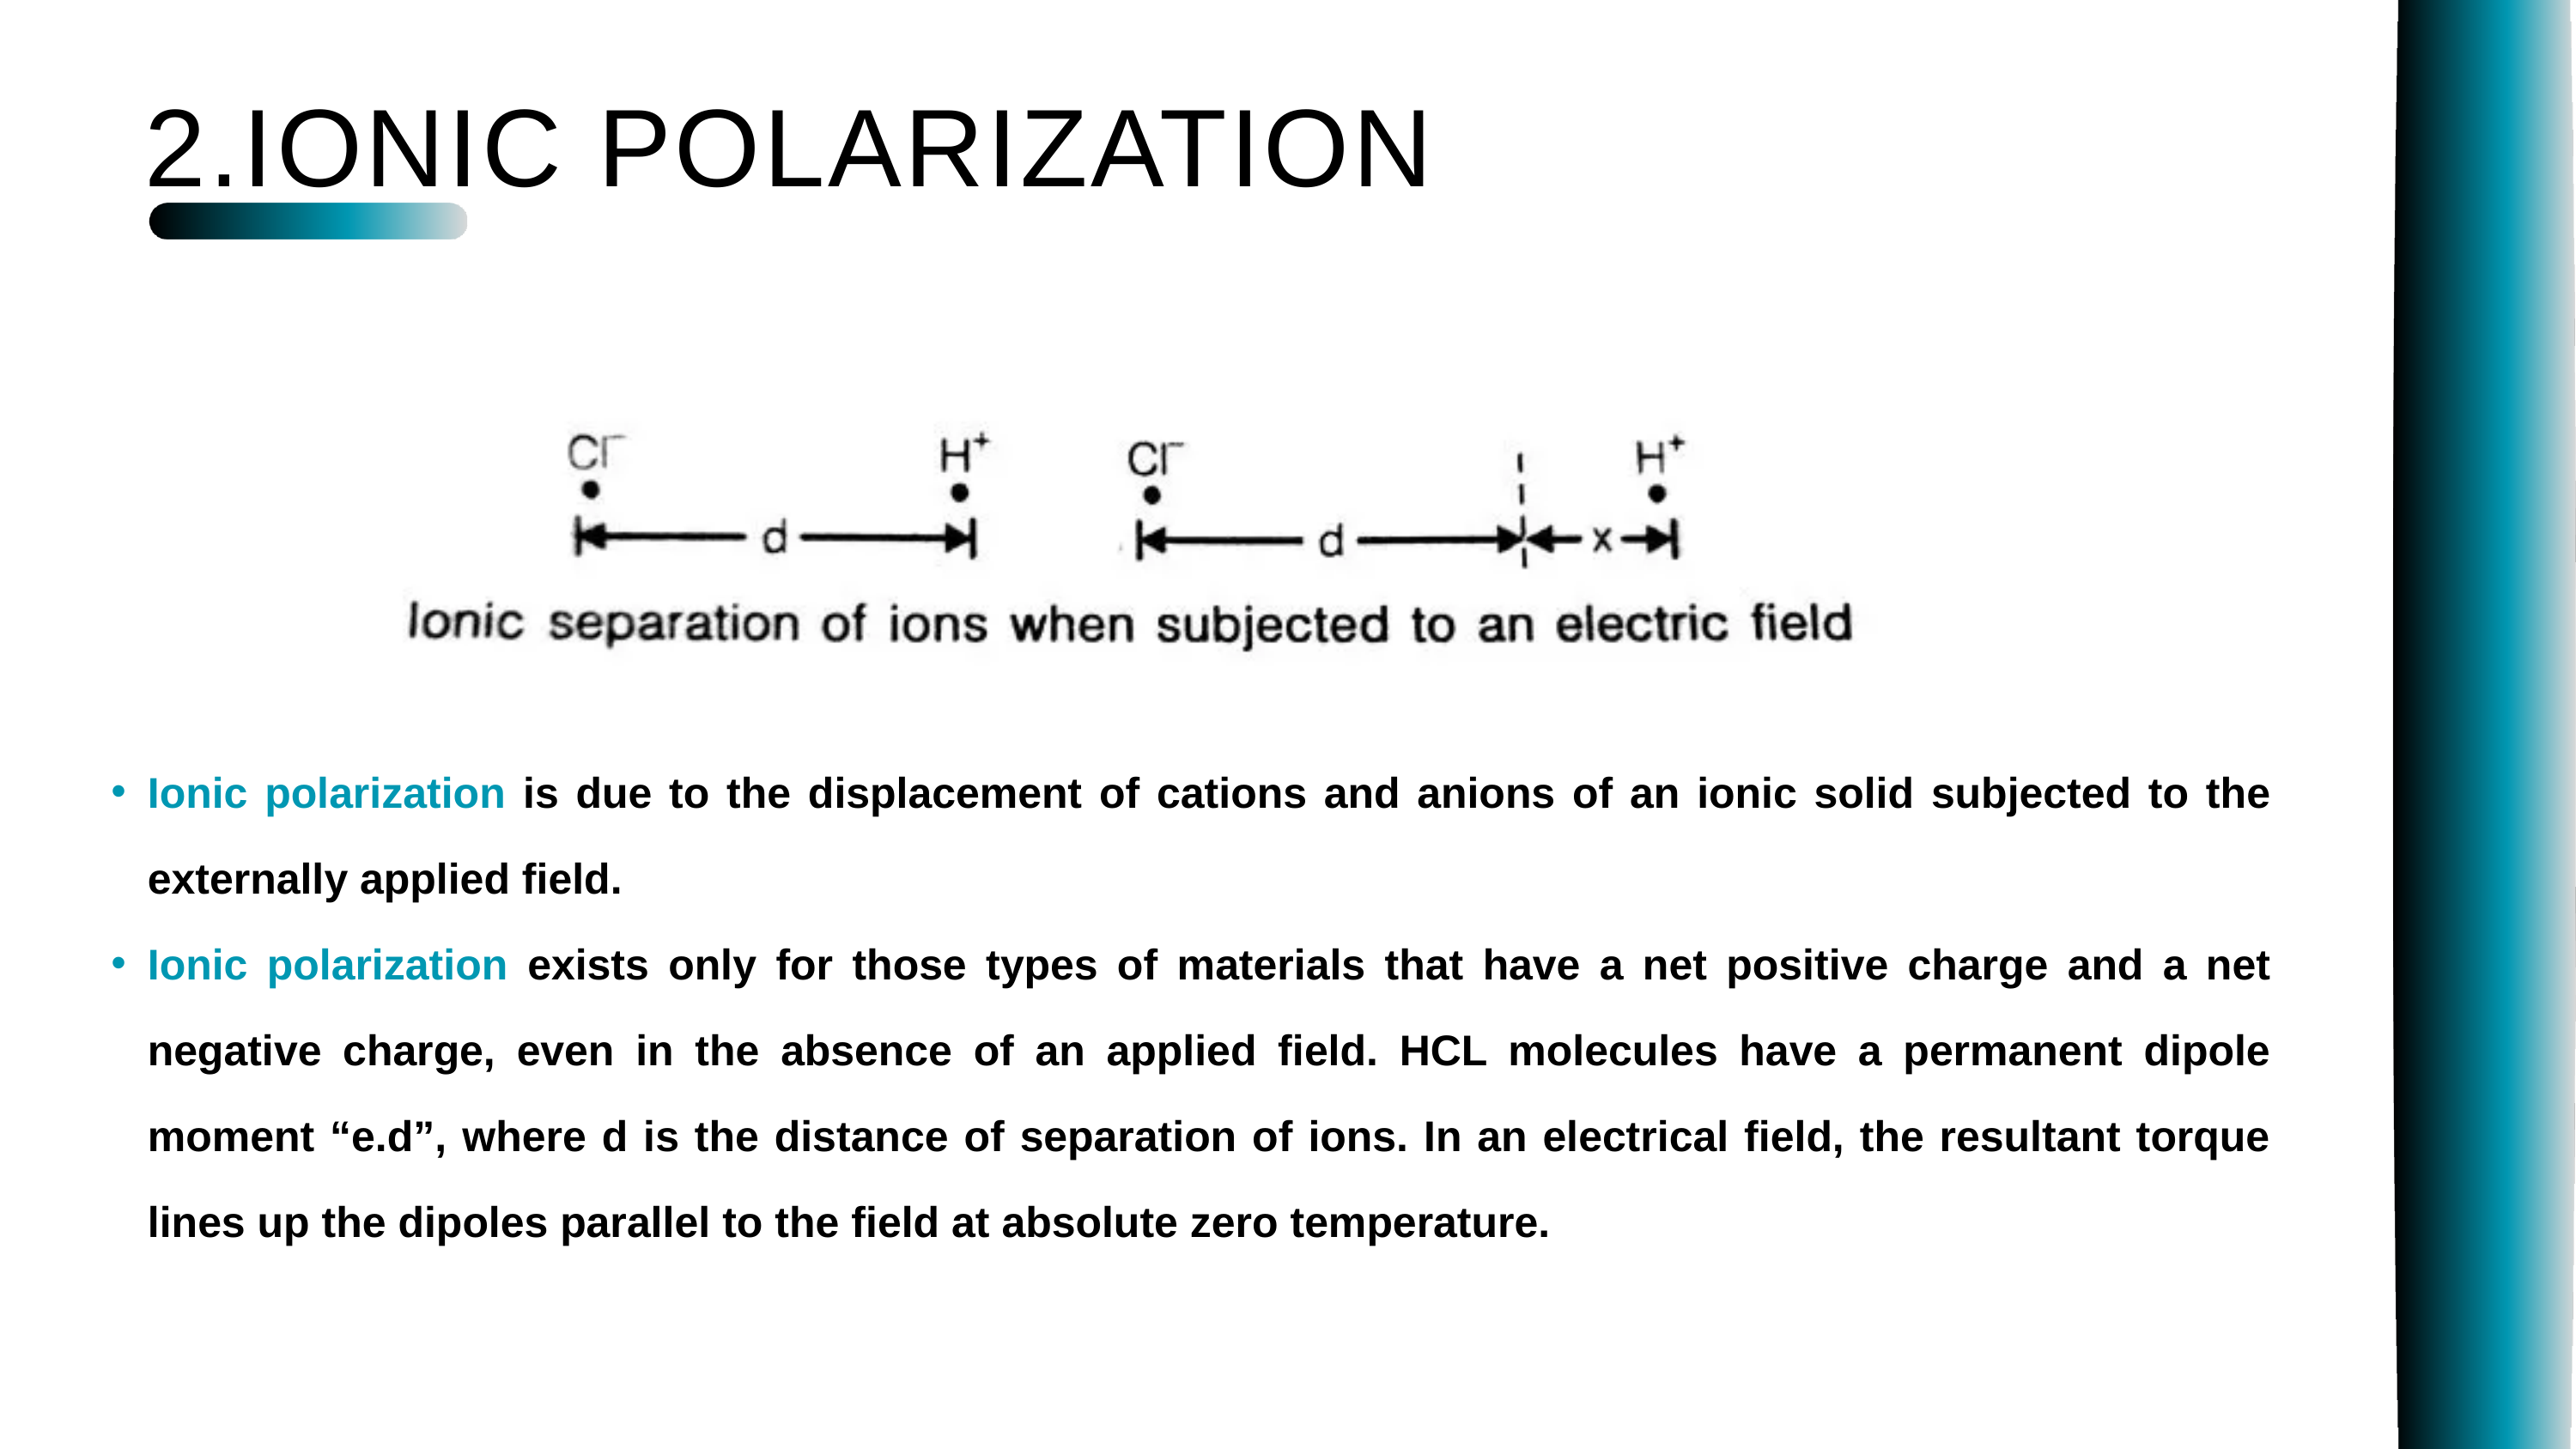

2.IONIC POLARIZATION

Ionic polarization is due to the displacement of cations and anions of an ionic solid subjected to the externally applied field.
Ionic polarization exists only for those types of materials that have a net positive charge and a net negative charge, even in the absence of an applied field. HCL molecules have a permanent dipole moment “e.d”, where d is the distance of separation of ions. In an electrical field, the resultant torque lines up the dipoles parallel to the field at absolute zero temperature.